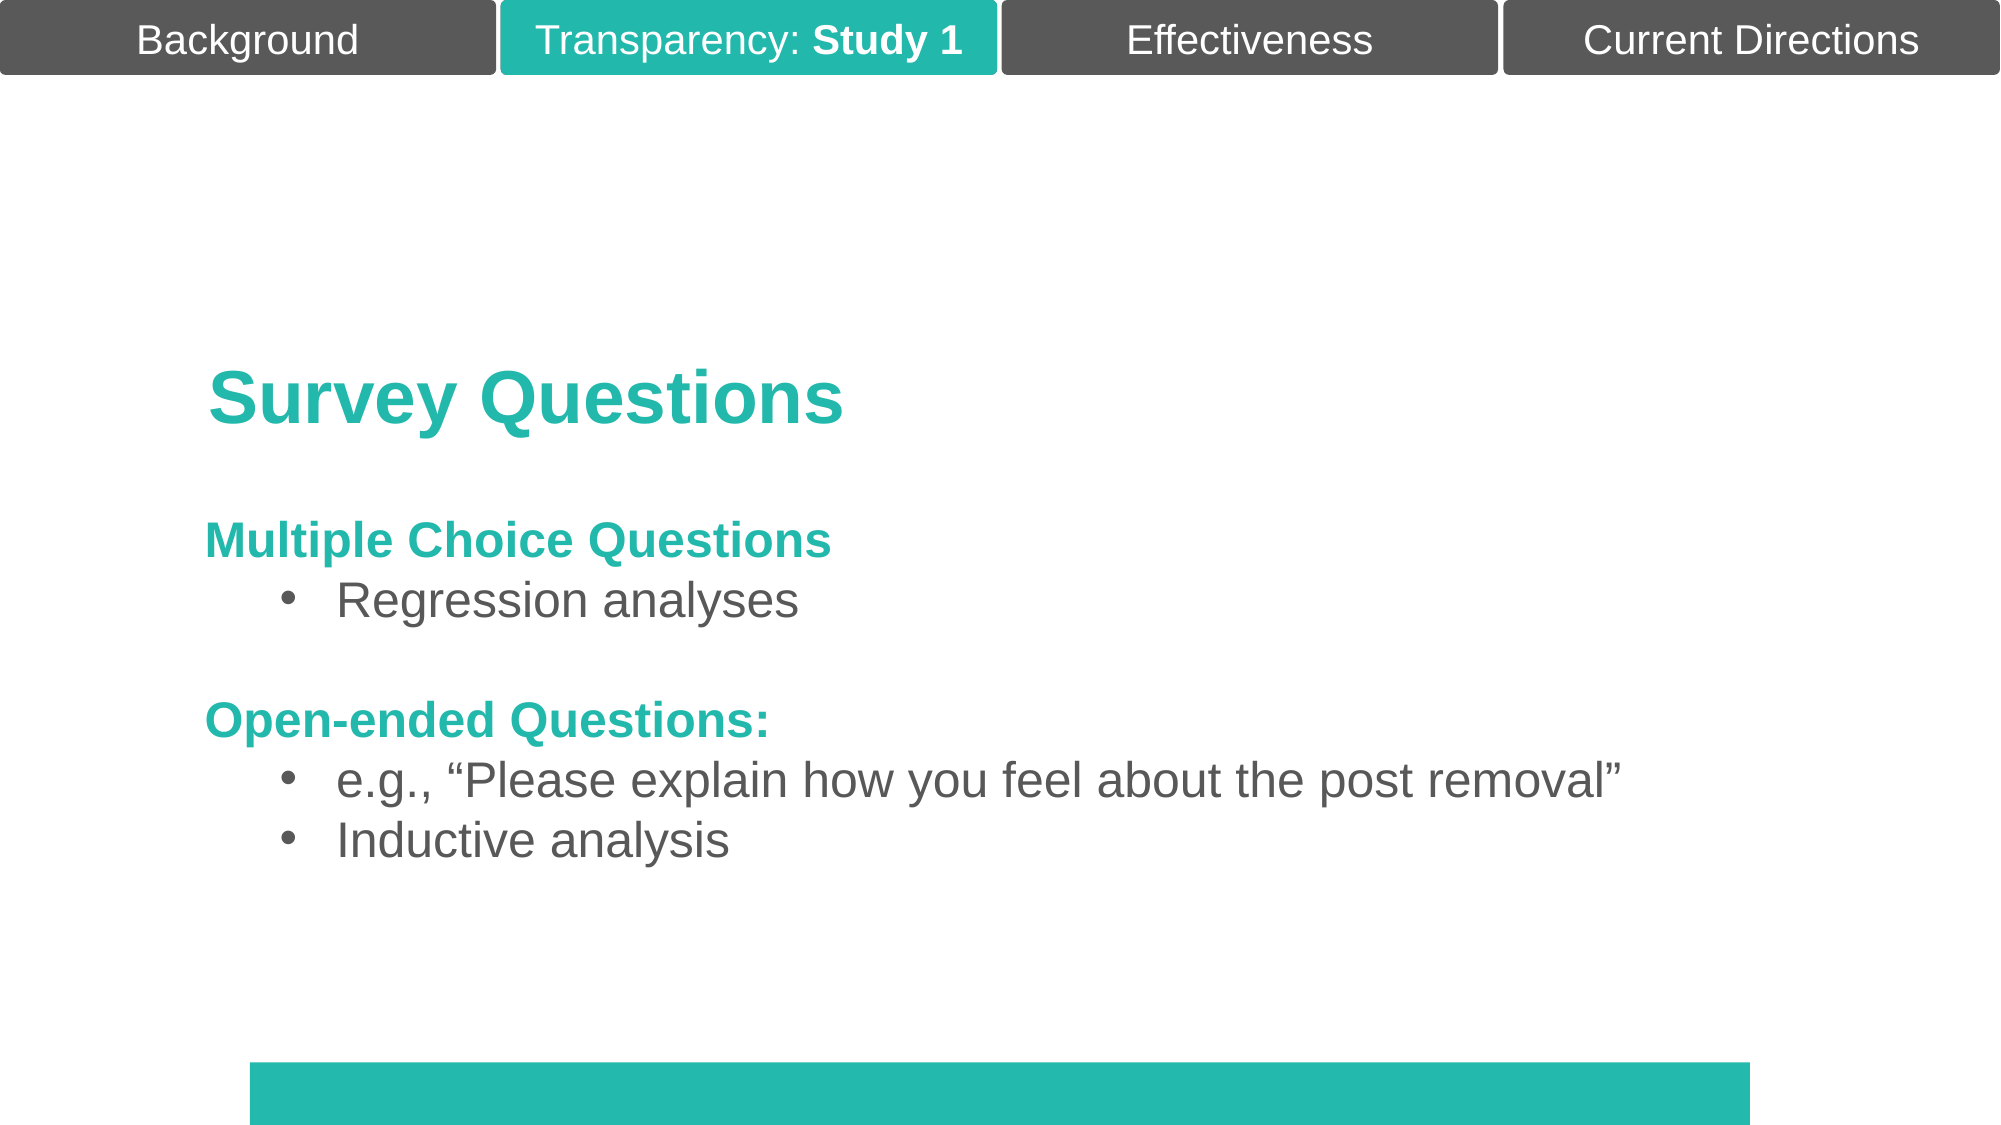

Transparency: Study 1
Survey Questions
Multiple Choice Questions
Regression analyses

Open-ended Questions:
e.g., “Please explain how you feel about the post removal”
Inductive analysis